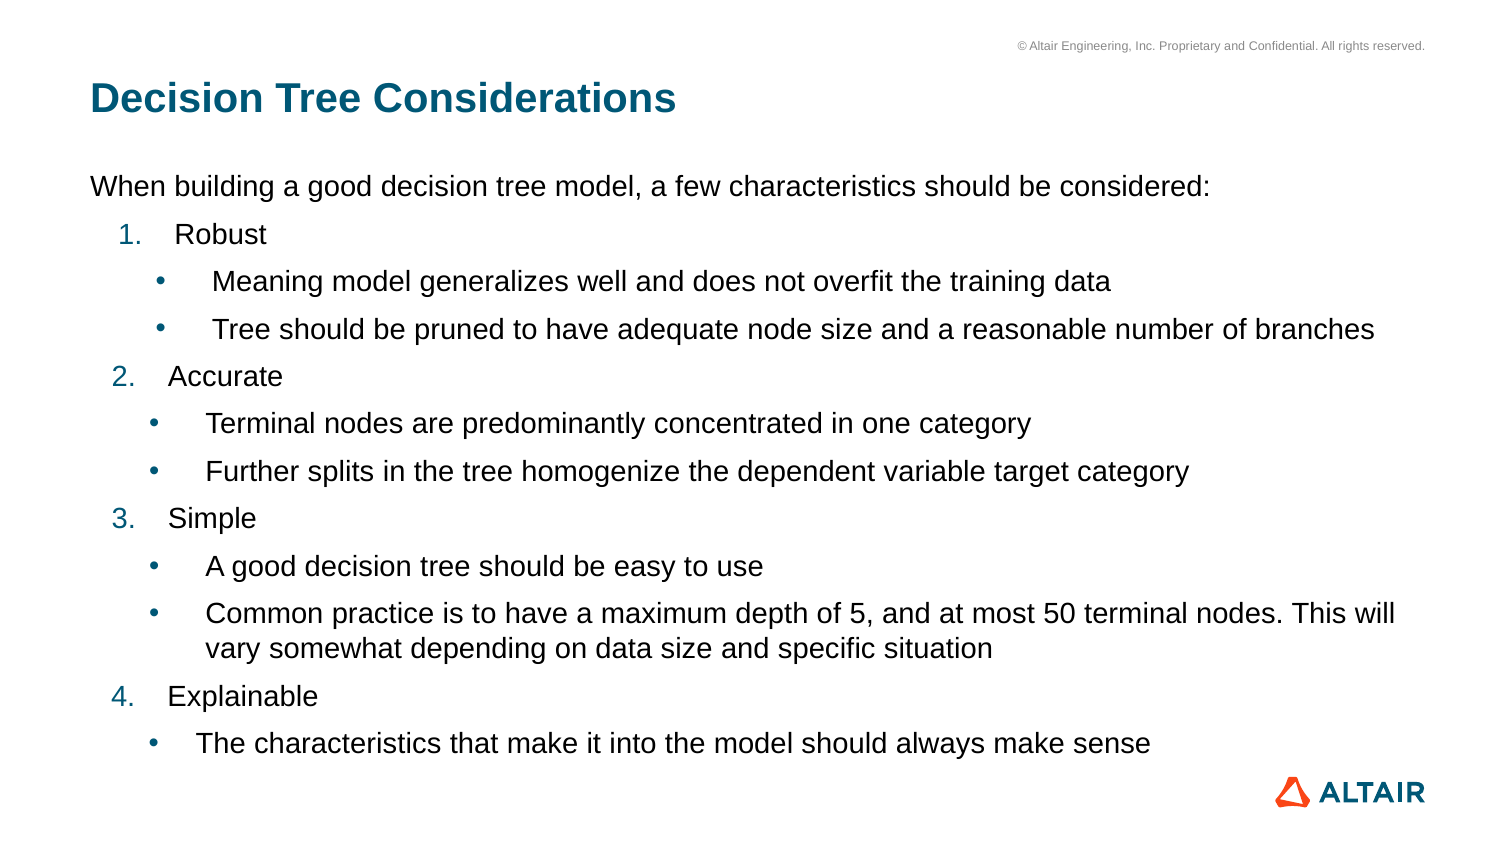

# Decision Tree Considerations

When building a good decision tree model, a few characteristics should be considered:
Robust
Meaning model generalizes well and does not overfit the training data
Tree should be pruned to have adequate node size and a reasonable number of branches
Accurate
Terminal nodes are predominantly concentrated in one category
Further splits in the tree homogenize the dependent variable target category
Simple
A good decision tree should be easy to use
Common practice is to have a maximum depth of 5, and at most 50 terminal nodes. This will vary somewhat depending on data size and specific situation
Explainable
The characteristics that make it into the model should always make sense